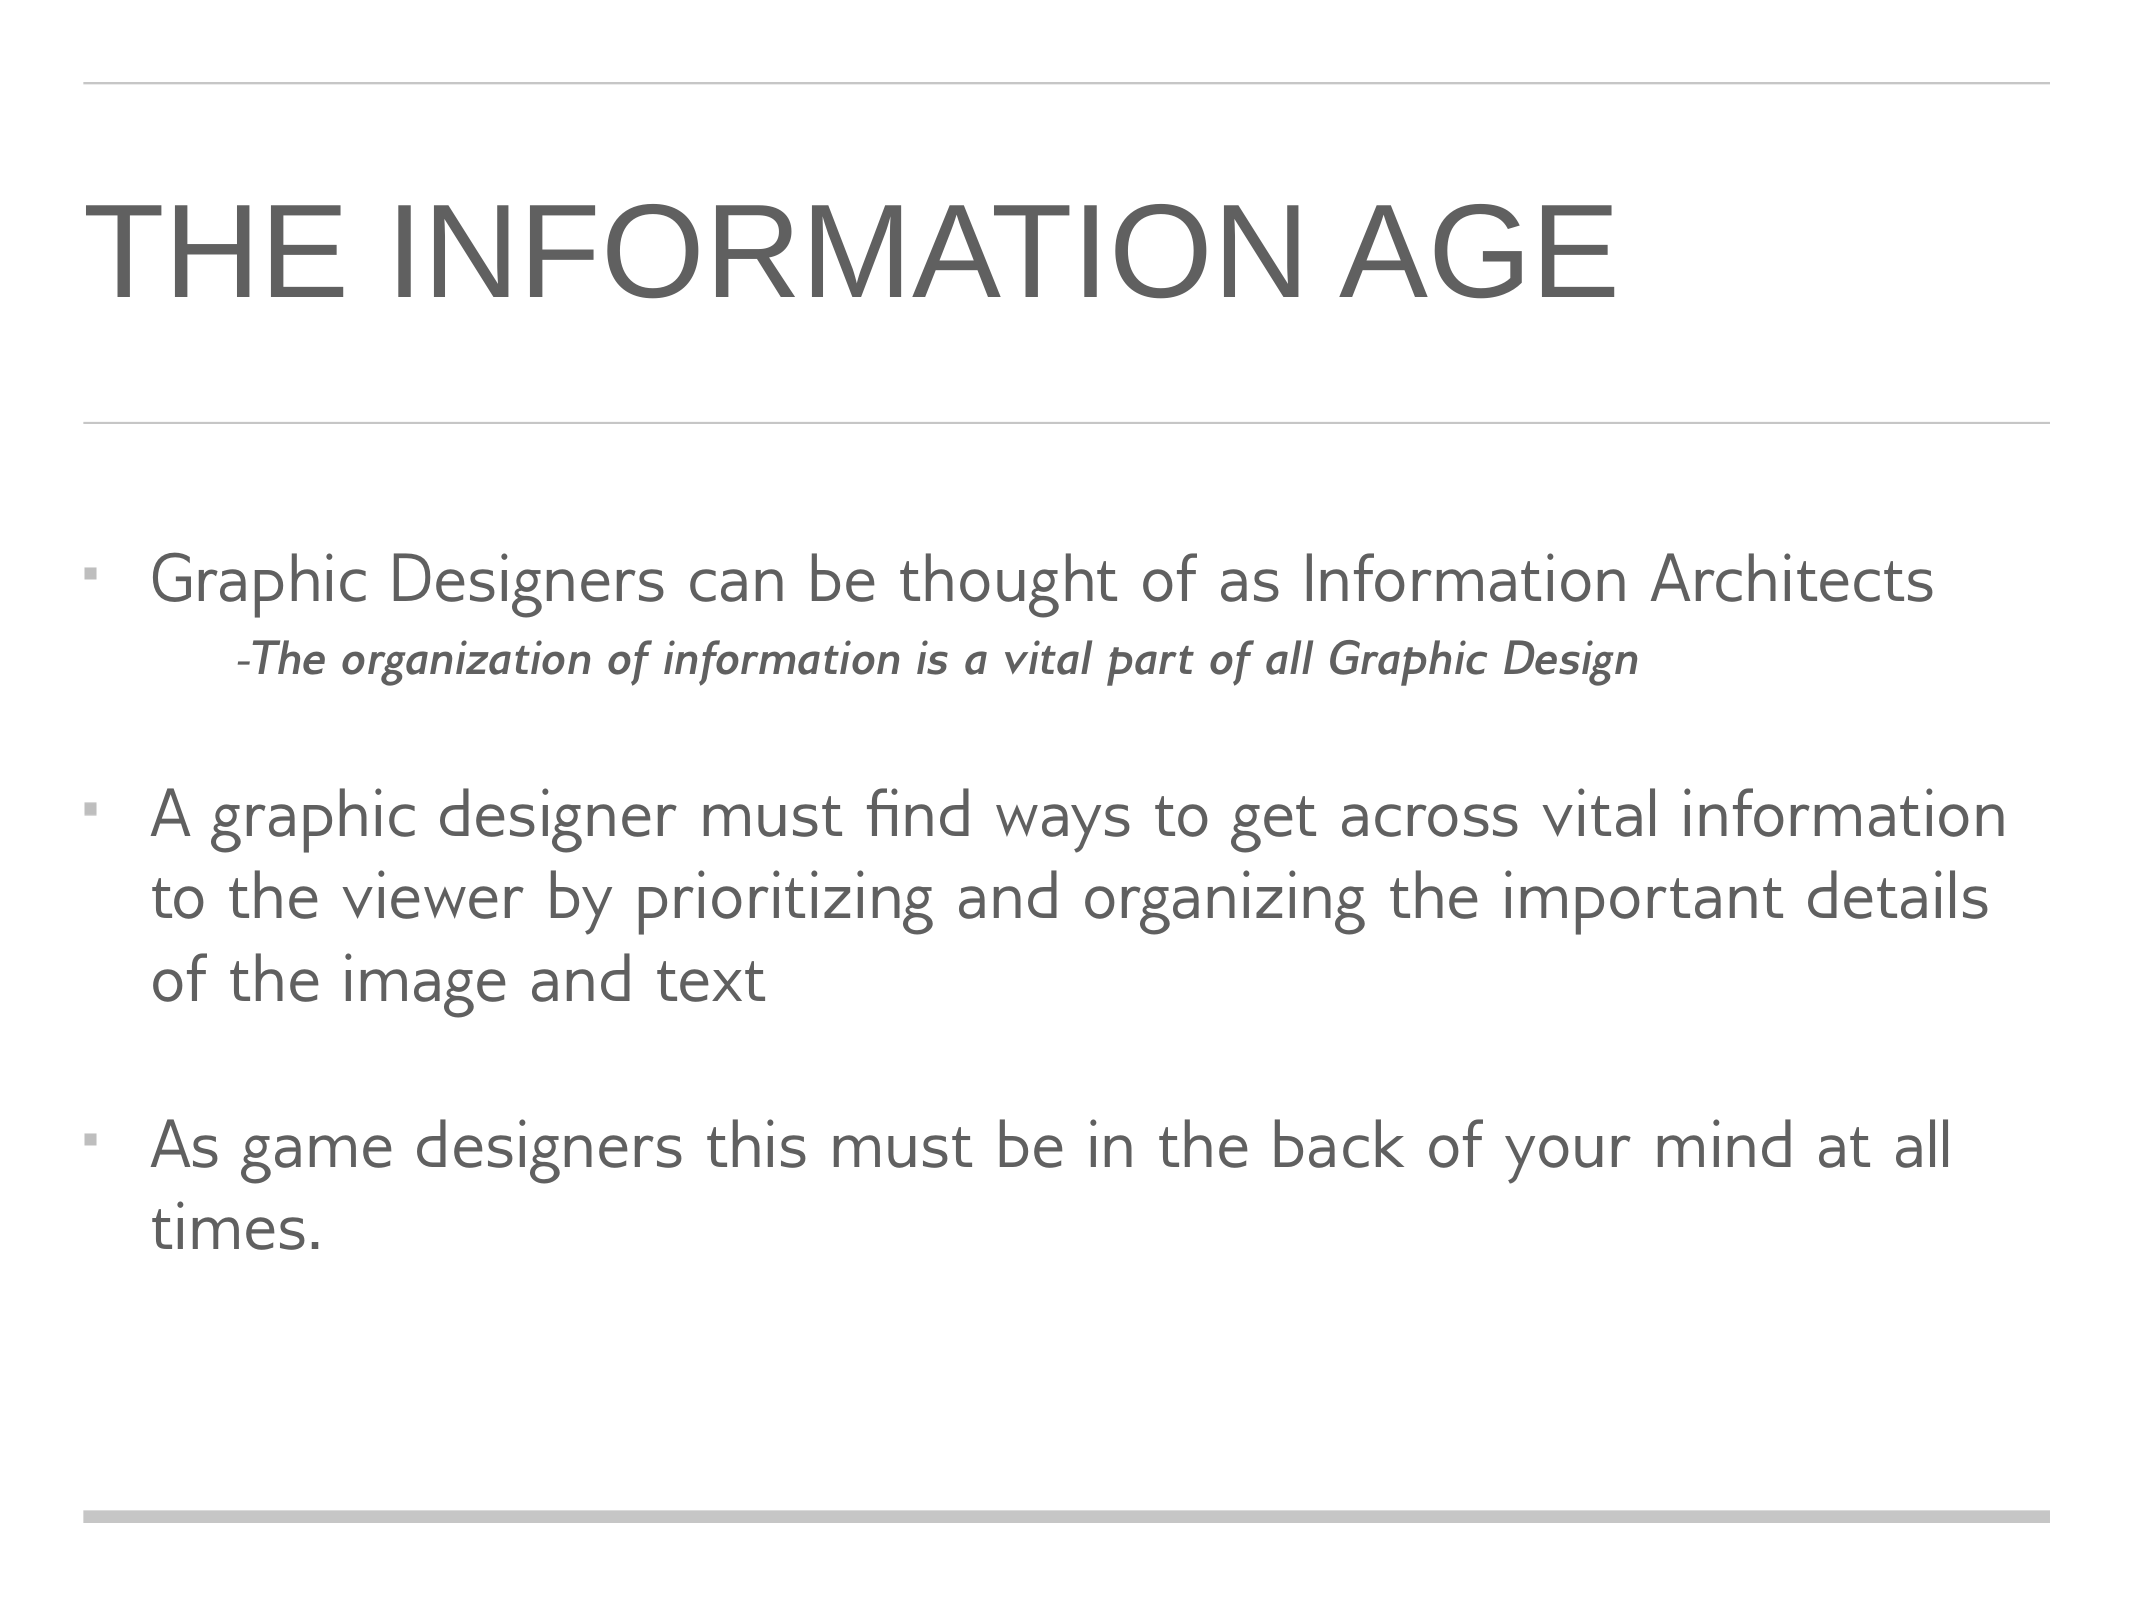

# THe information age
Graphic Designers can be thought of as Information Architects
	-The organization of information is a vital part of all Graphic Design
A graphic designer must find ways to get across vital information to the viewer by prioritizing and organizing the important details of the image and text
As game designers this must be in the back of your mind at all times.